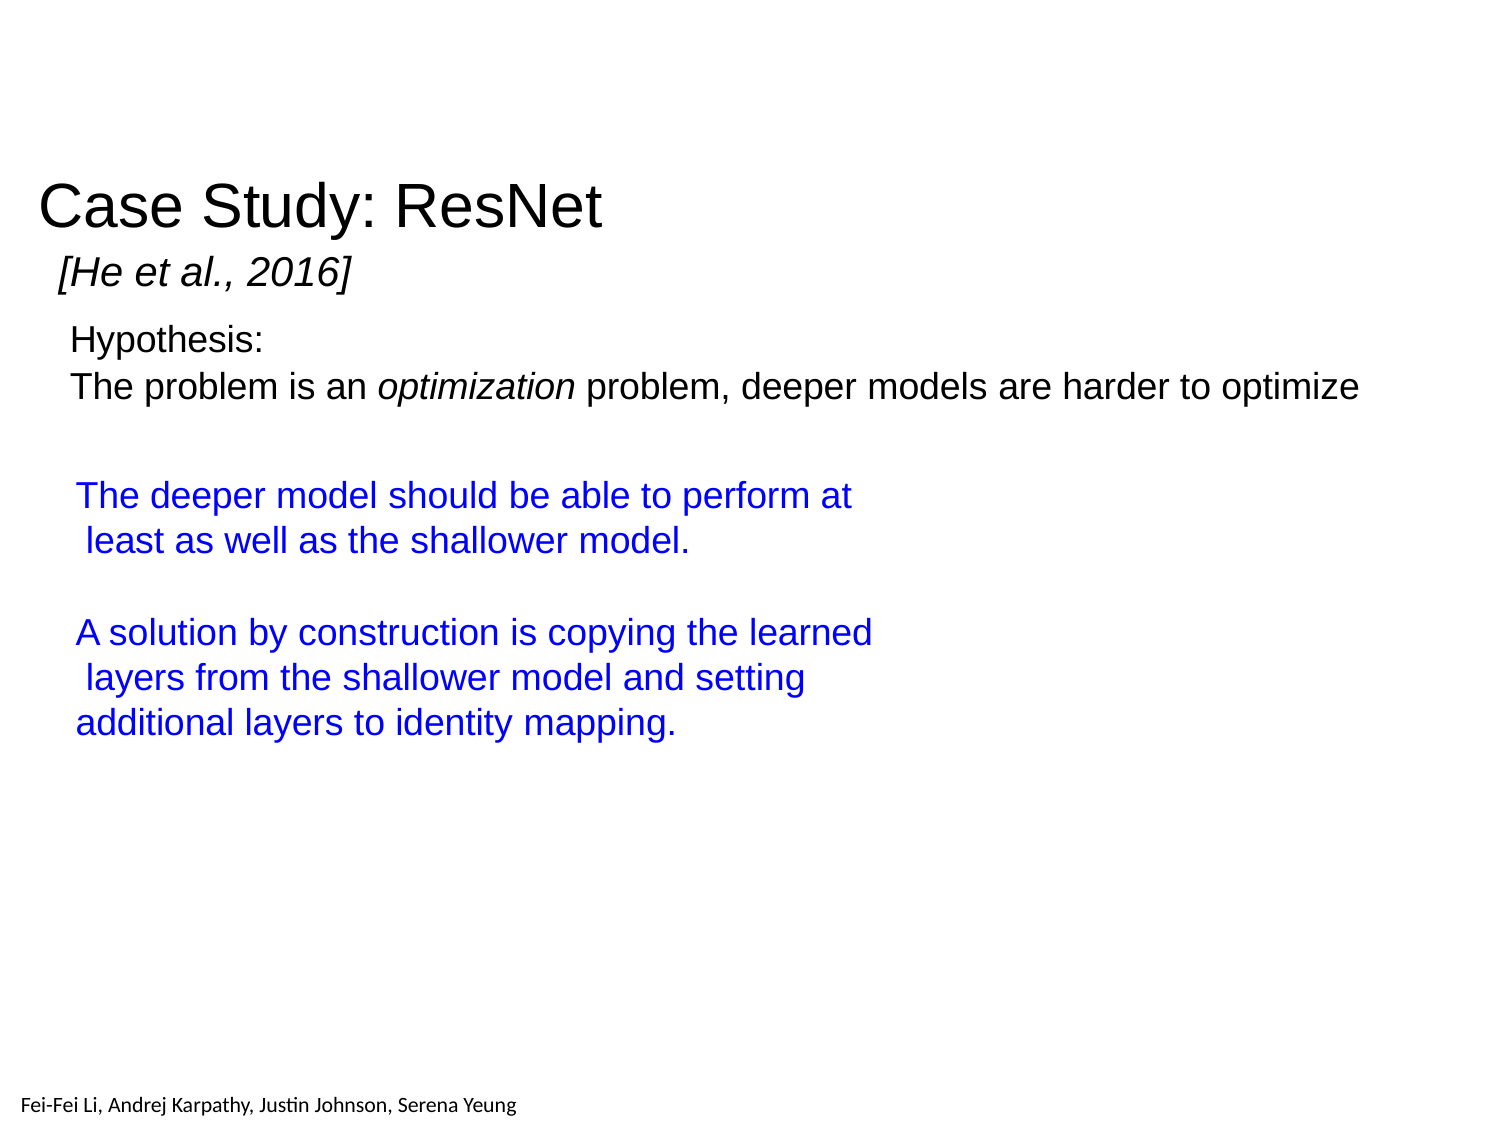

# Case Study: ResNet
[He et al., 2016]
Hypothesis:
The problem is an optimization problem, deeper models are harder to optimize

The deeper model should be able to perform at  least as well as the shallower model.

A solution by construction is copying the learned  layers from the shallower model and setting  additional layers to identity mapping.
Fei-Fei Li & Justin Johnson & Serena Yeung	Lecture 9 -	May 1, 2018
Fei-Fei Li, Andrej Karpathy, Justin Johnson, Serena Yeung
Fei-Fei Li & Justin Johnson & Serena Yeung
May 1, 2018
Lecture 9 - 119